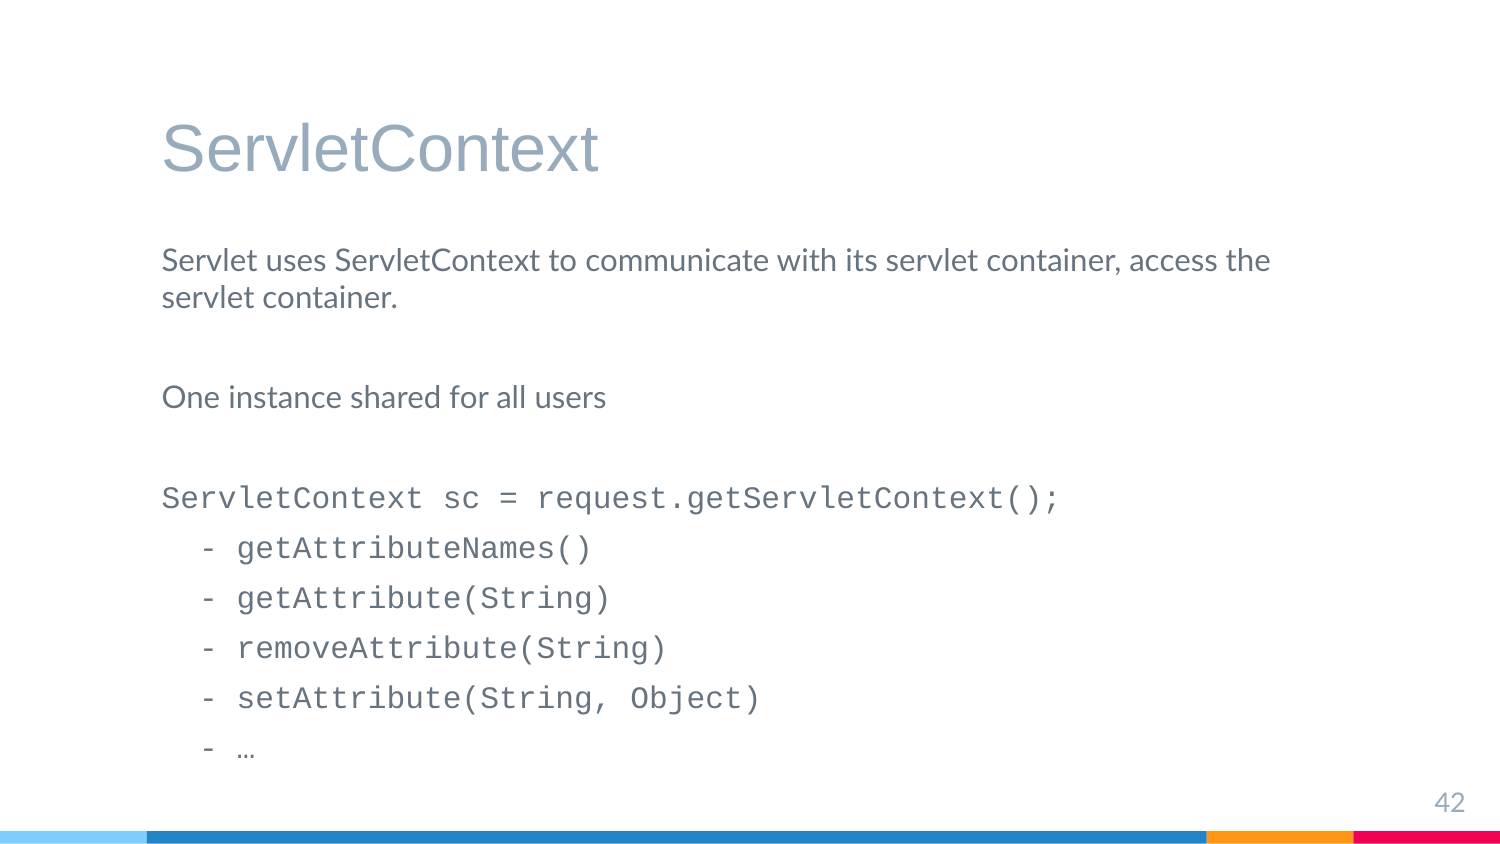

# ServletContext
Servlet uses ServletContext to communicate with its servlet container, access the servlet container.

One instance shared for all users

ServletContext sc = request.getServletContext();
  - getAttributeNames()
  - getAttribute(String)
  - removeAttribute(String)
  - setAttribute(String, Object)
  - …
42